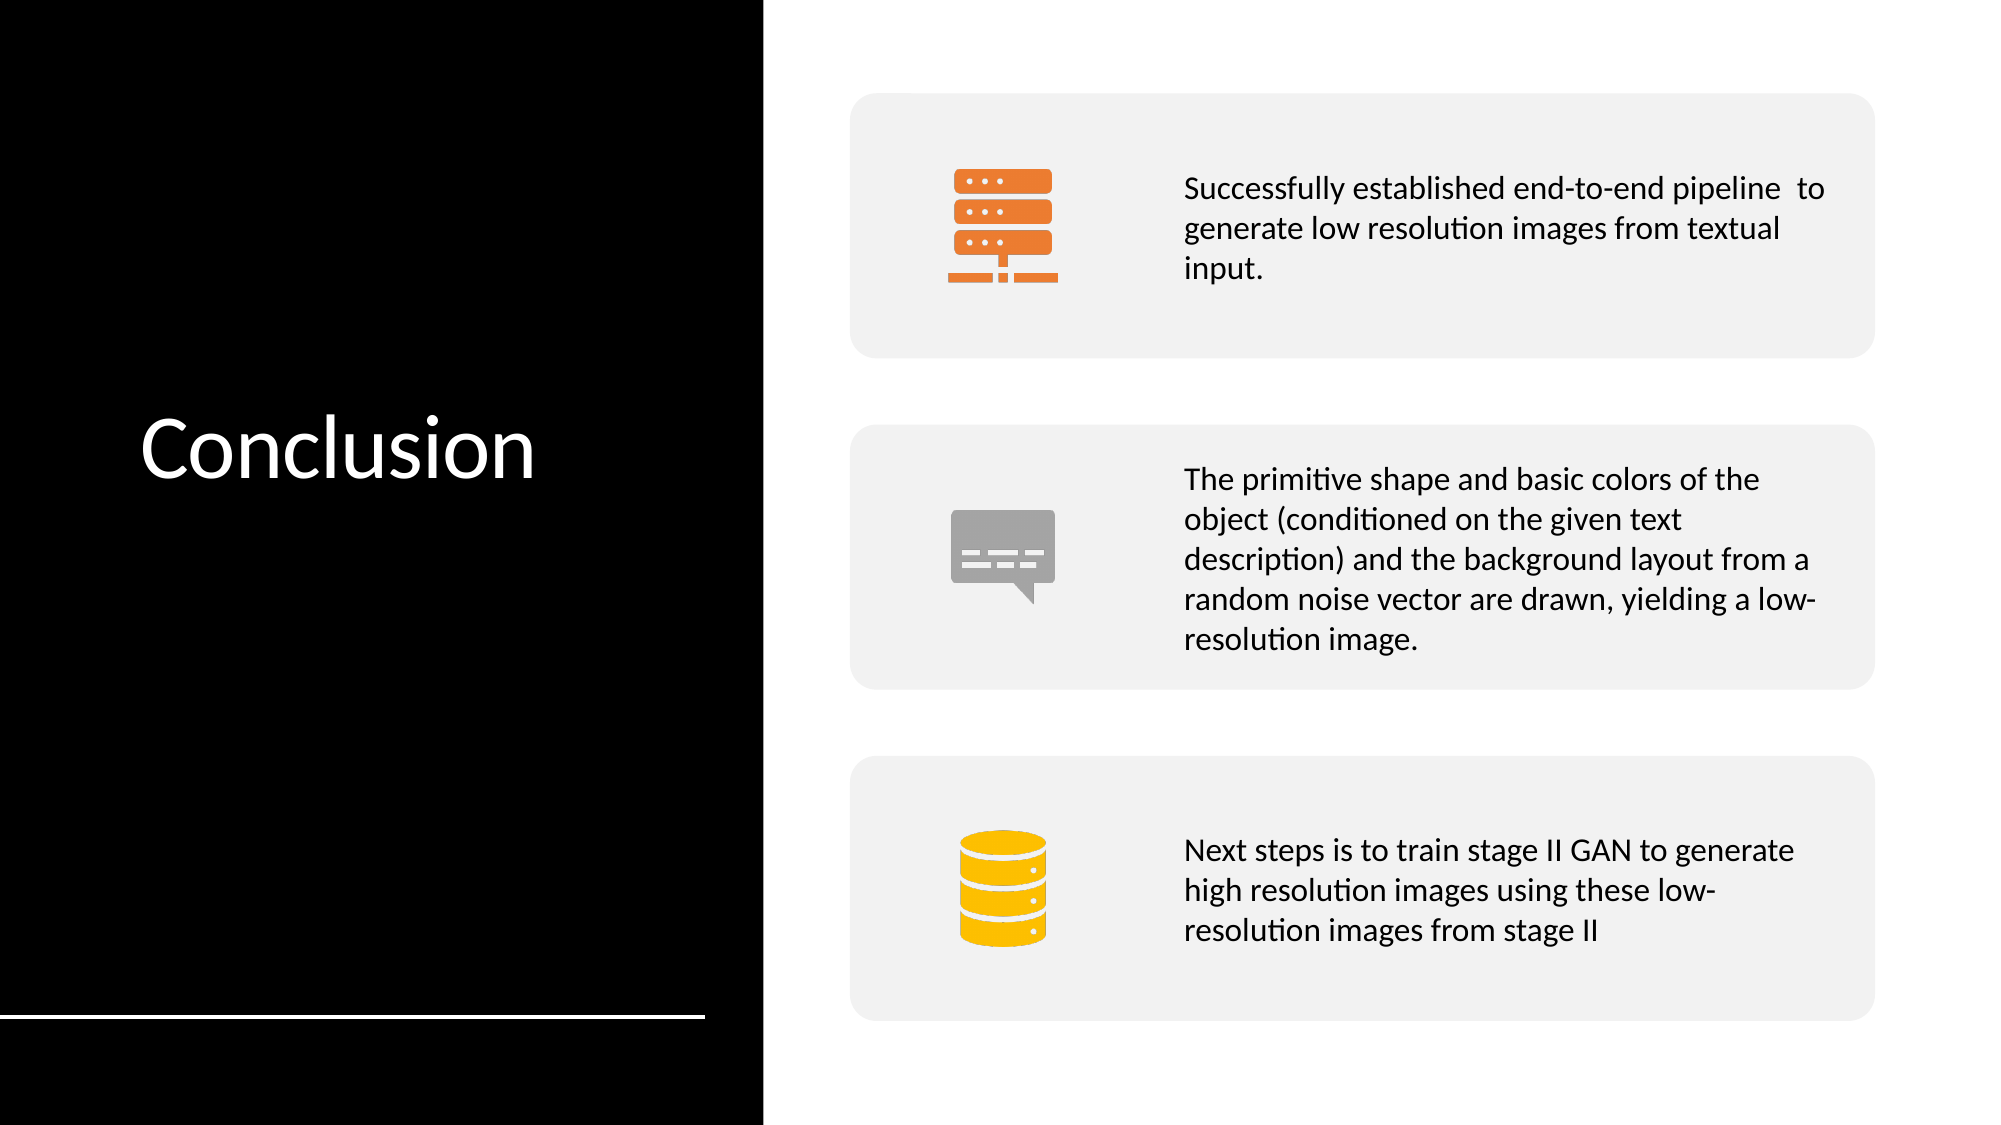

Conclusion

Successfully established end-to-end pipeline  to generate low resolution images from textual input.
The primitive shape and basic colors of the object (conditioned on the given text description) and the background layout from a random noise vector are drawn, yielding a low-resolution image.
Next steps is to train stage II GAN to generate high resolution images using these low-resolution images from stage II